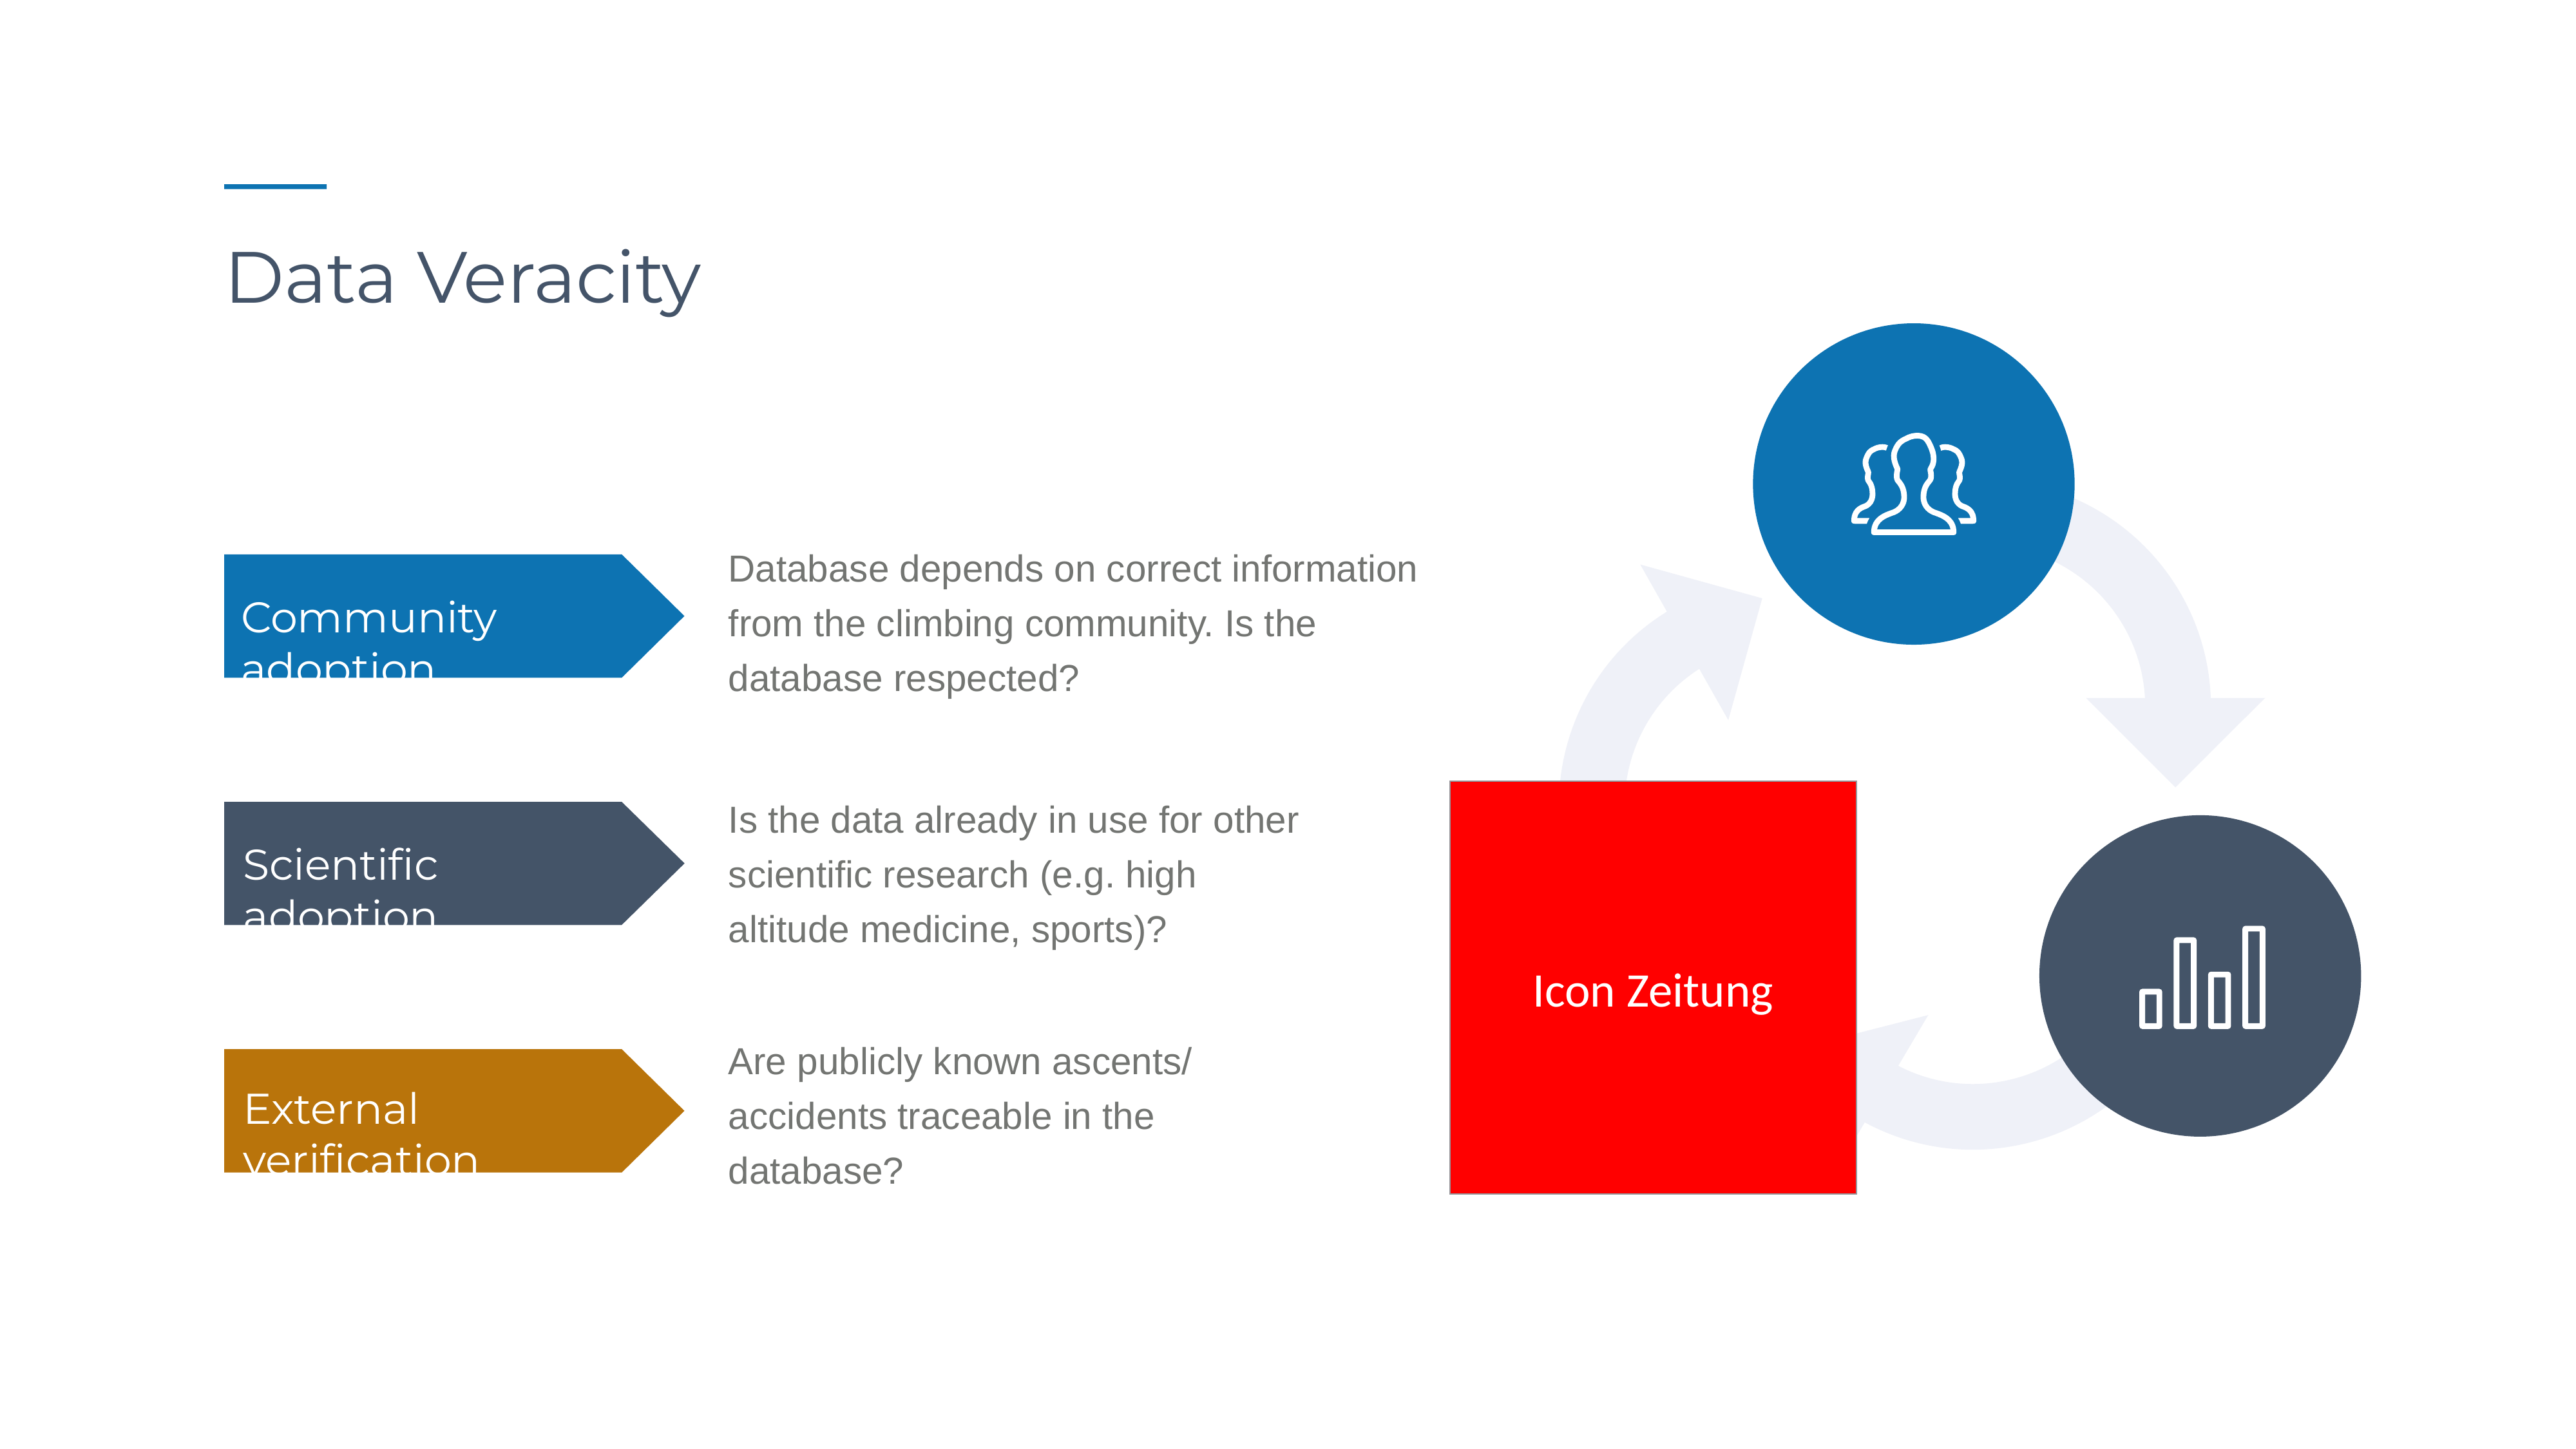

Data Veracity

Database depends on correct information from the climbing community. Is the database respected?

Community adoption
Is the data already in use for other scientific research (e.g. high altitude medicine, sports)?
Icon Zeitung

Scientific adoption
Are publicly known ascents/ accidents traceable in the database?

External verification